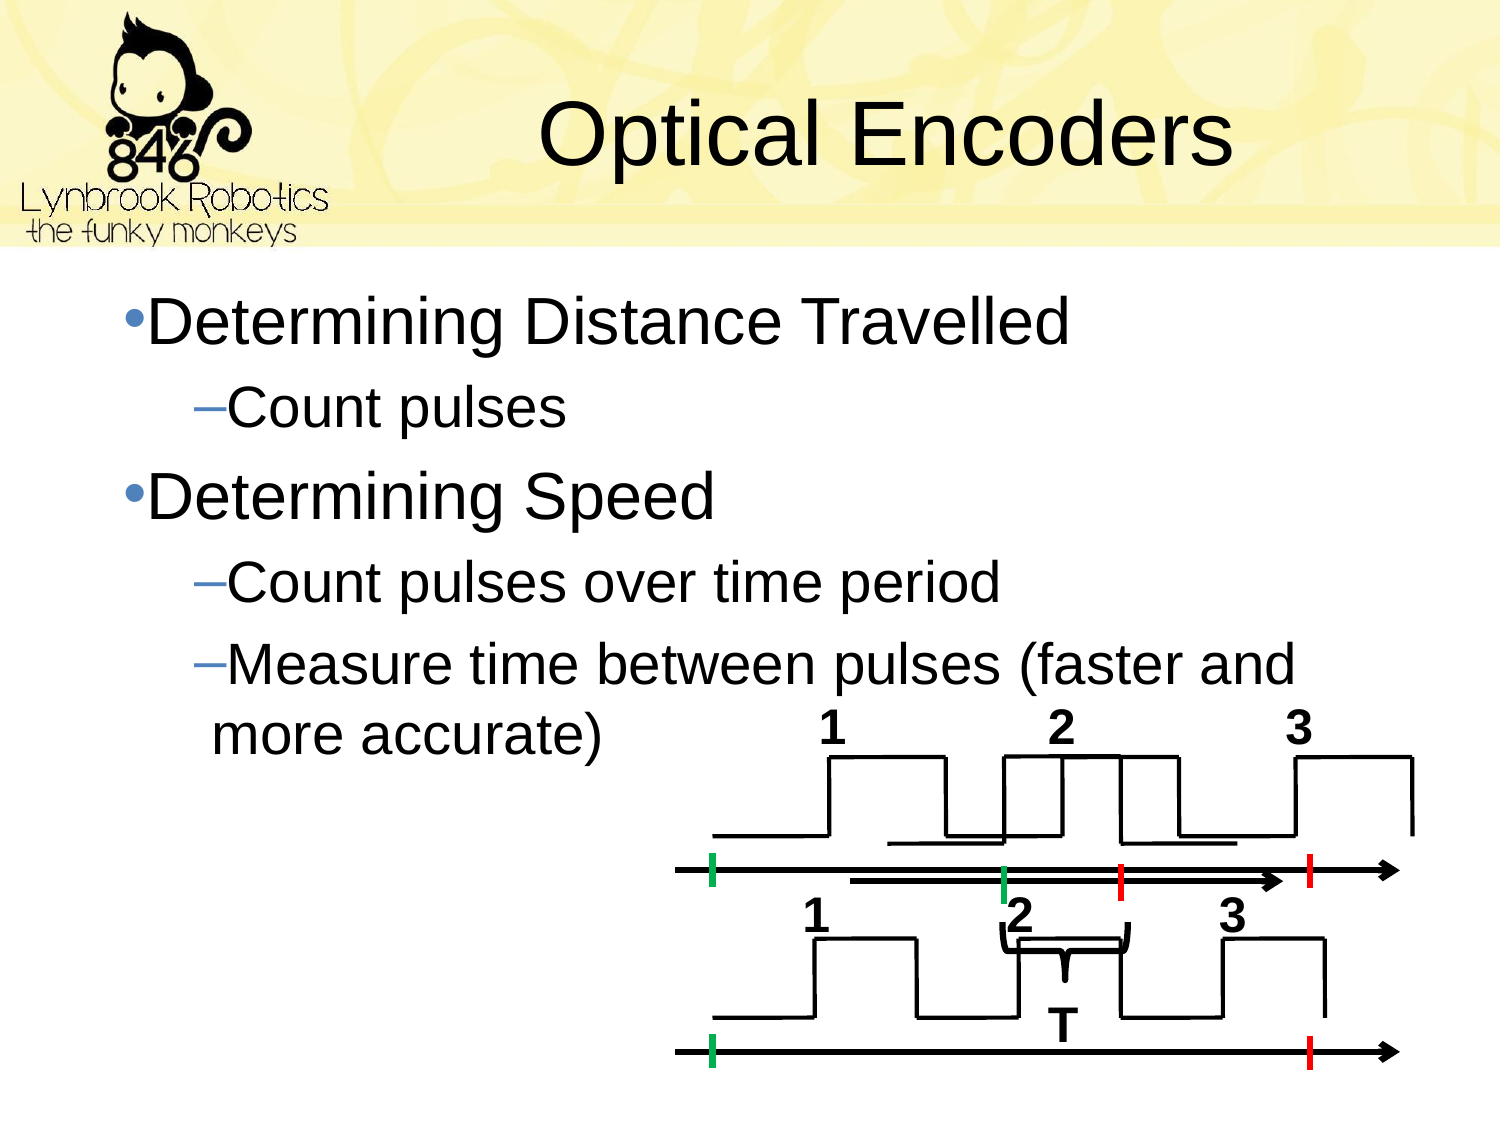

# Optical Encoders
Determining Distance Travelled
Count pulses
Determining Speed
Count pulses over time period
Measure time between pulses (faster and more accurate)

2
1
3
2
1
3

T